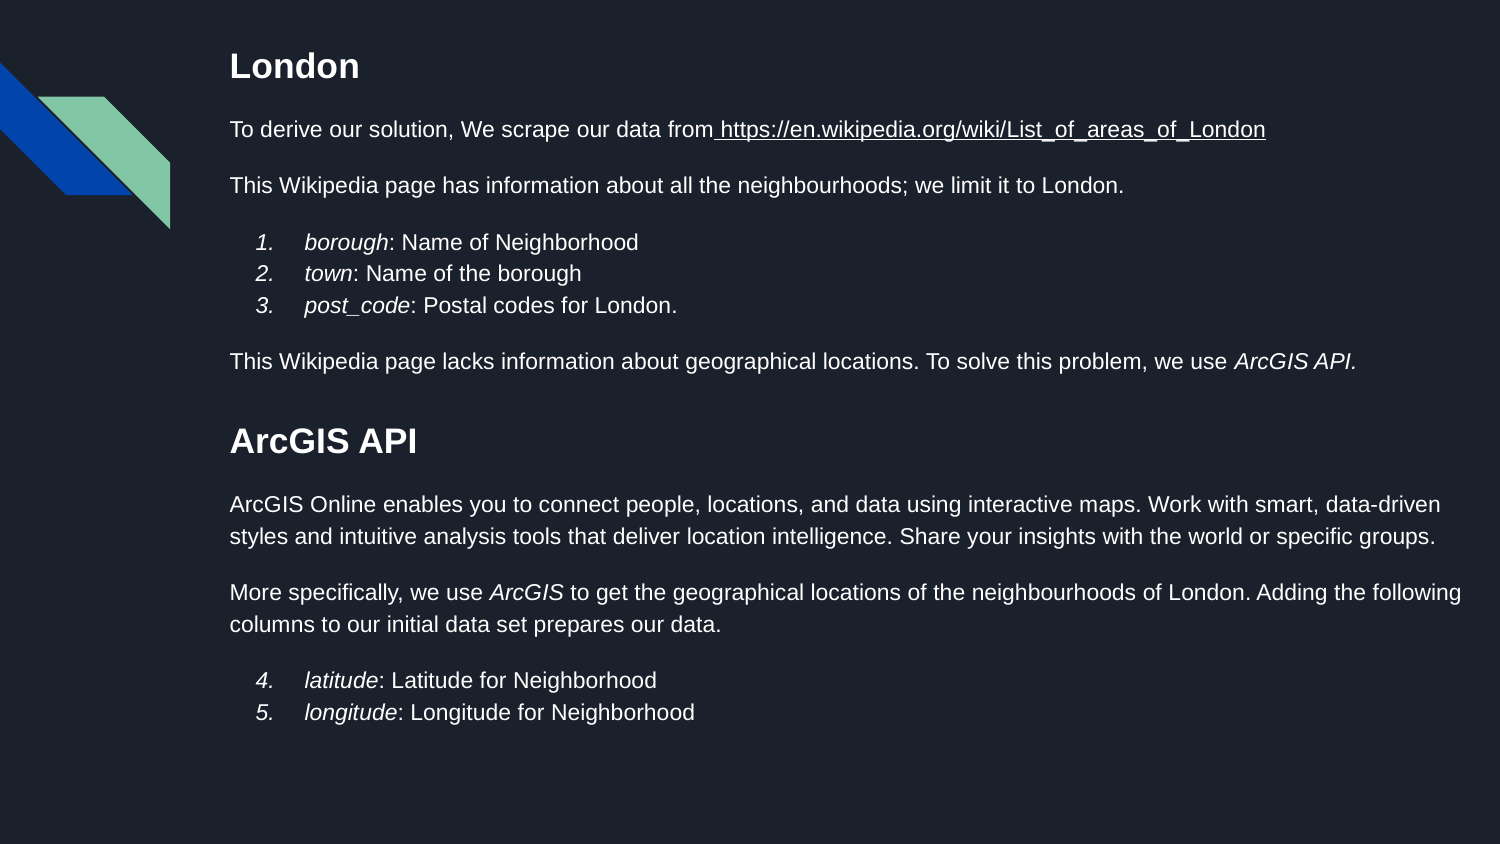

London
To derive our solution, We scrape our data from https://en.wikipedia.org/wiki/List_of_areas_of_London
This Wikipedia page has information about all the neighbourhoods; we limit it to London.
borough: Name of Neighborhood
town: Name of the borough
post_code: Postal codes for London.
This Wikipedia page lacks information about geographical locations. To solve this problem, we use ArcGIS API.
ArcGIS API
ArcGIS Online enables you to connect people, locations, and data using interactive maps. Work with smart, data-driven styles and intuitive analysis tools that deliver location intelligence. Share your insights with the world or specific groups.
More specifically, we use ArcGIS to get the geographical locations of the neighbourhoods of London. Adding the following columns to our initial data set prepares our data.
latitude: Latitude for Neighborhood
longitude: Longitude for Neighborhood